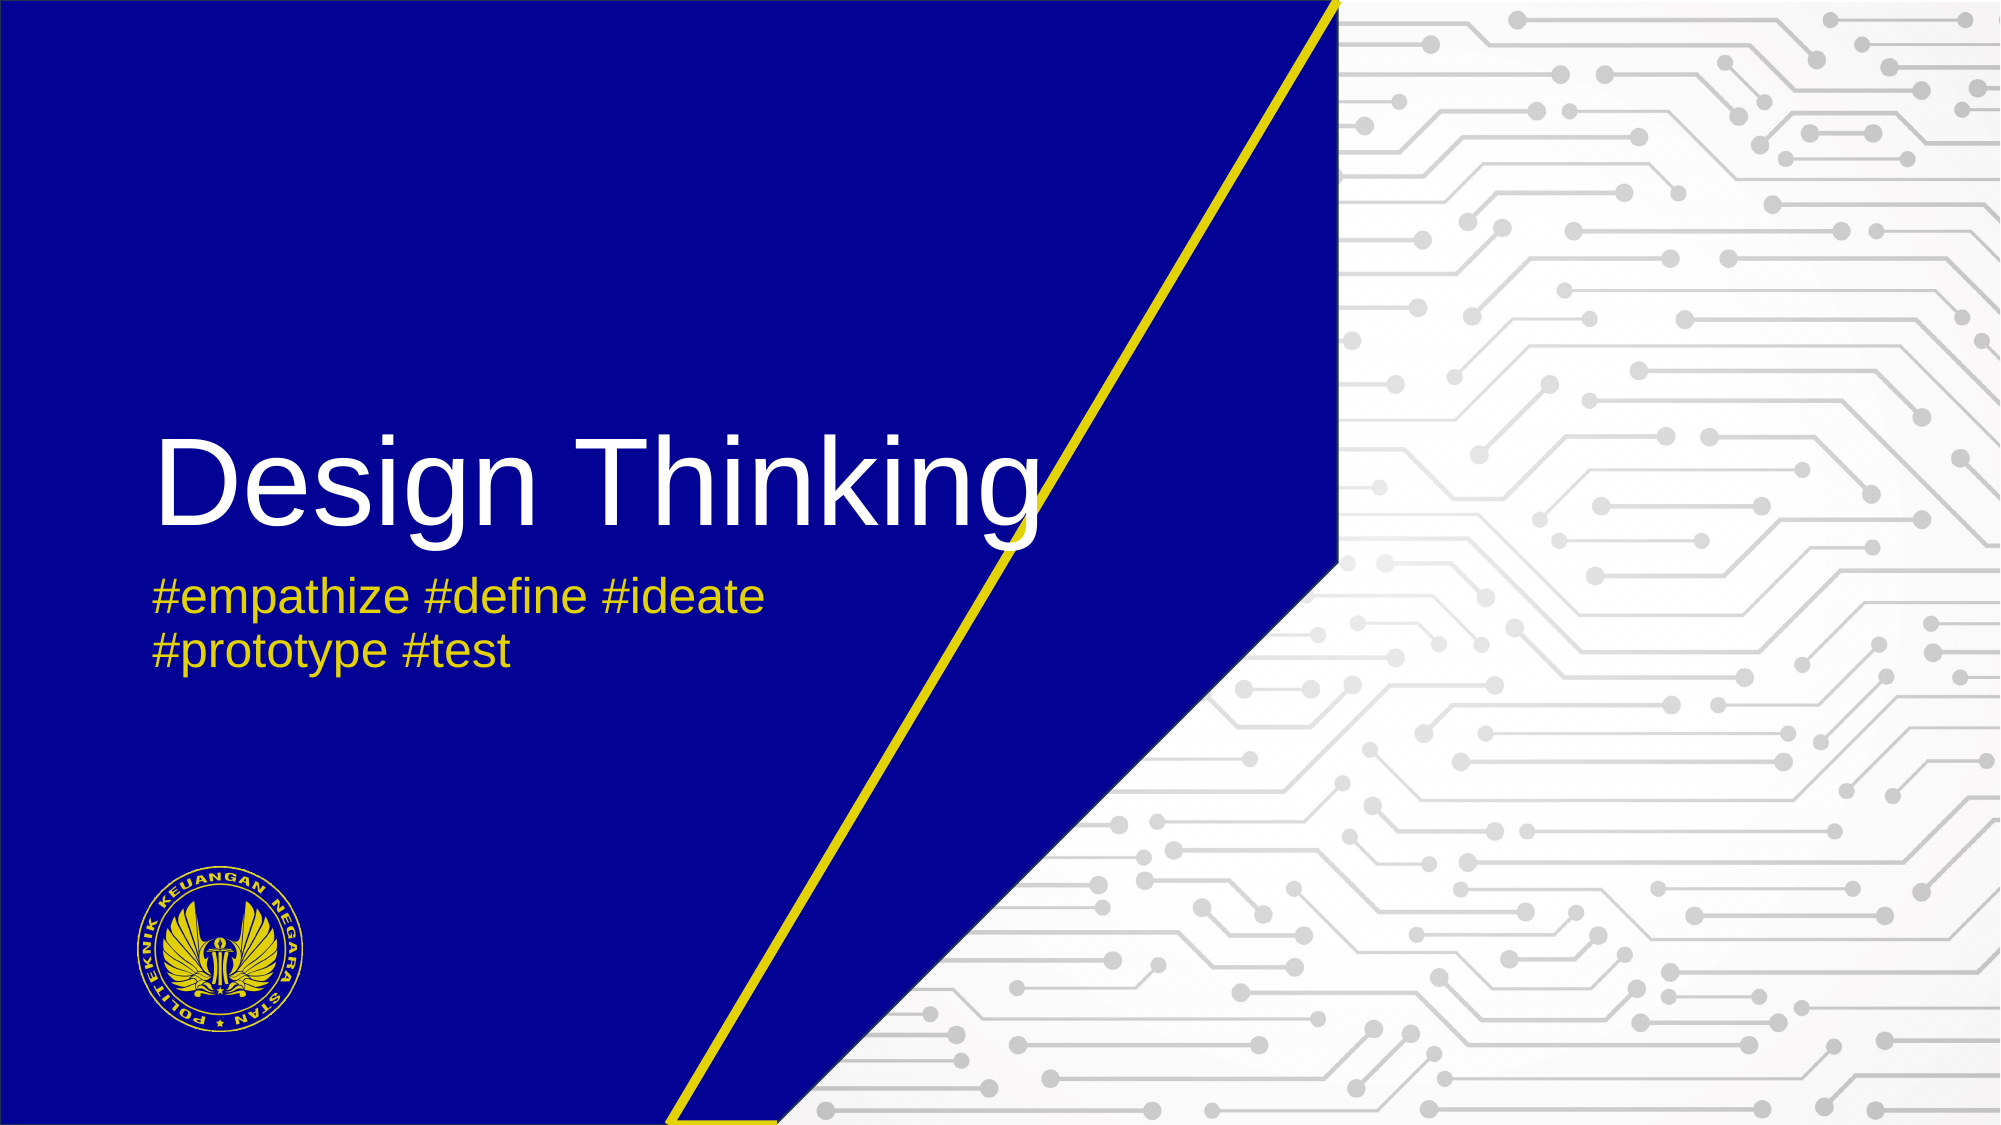

# Design Thinking
#empathize #define #ideate #prototype #test